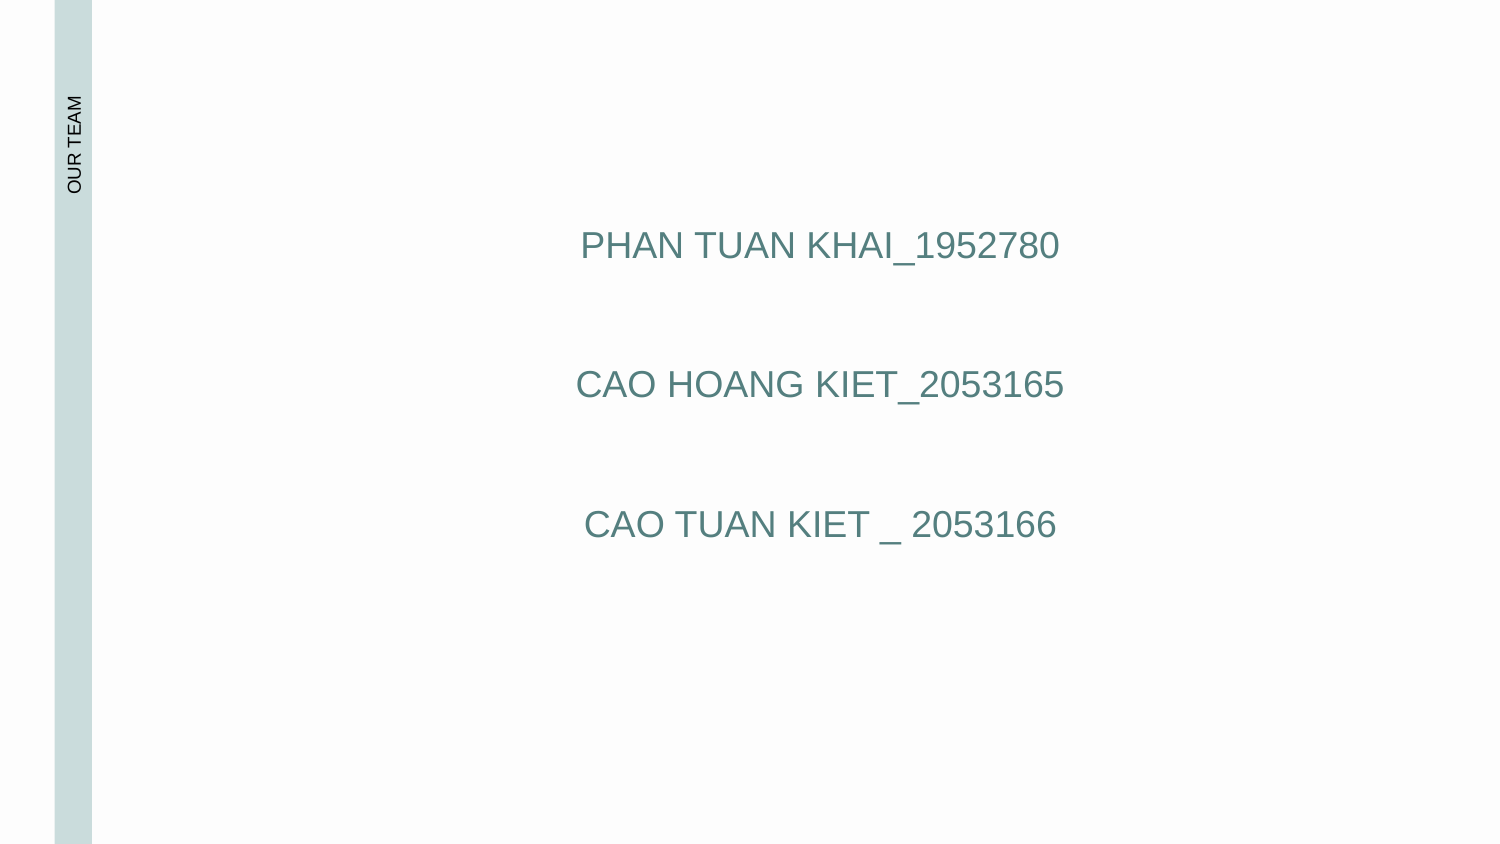

PHAN TUAN KHAI_1952780
CAO HOANG KIET_2053165
OUR TEAM
CAO TUAN KIET _ 2053166